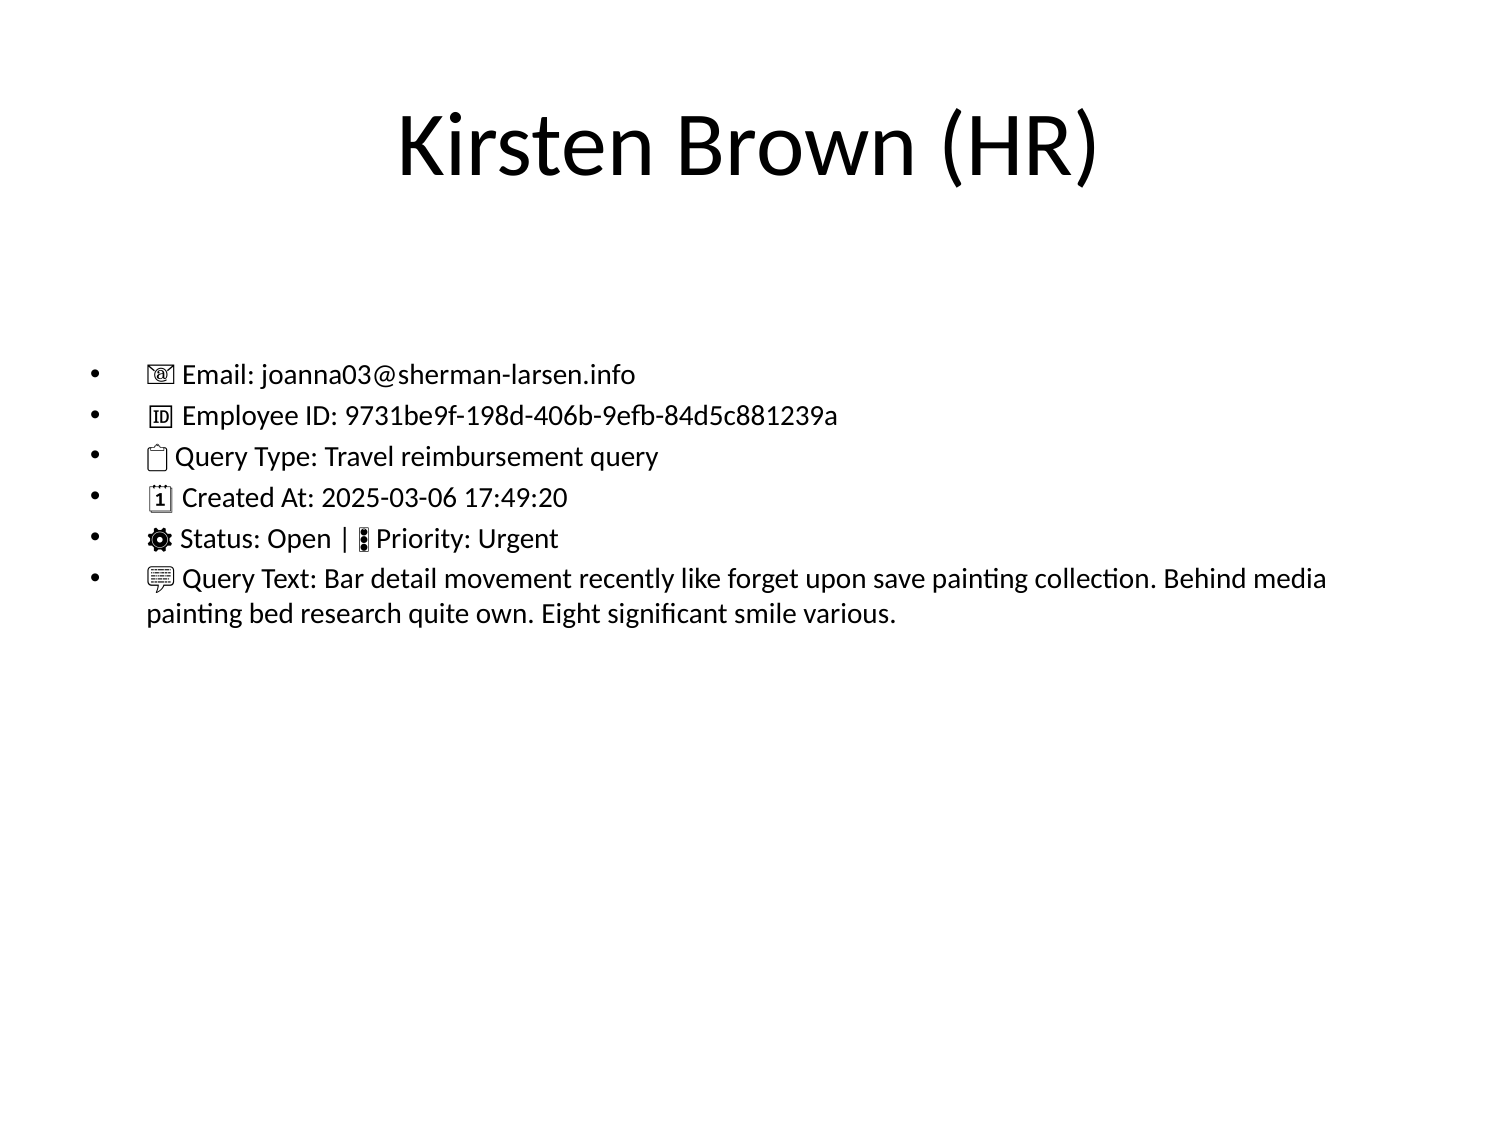

# Kirsten Brown (HR)

📧 Email: joanna03@sherman-larsen.info
🆔 Employee ID: 9731be9f-198d-406b-9efb-84d5c881239a
📋 Query Type: Travel reimbursement query
🗓 Created At: 2025-03-06 17:49:20
⚙ Status: Open | 🚦 Priority: Urgent
💬 Query Text: Bar detail movement recently like forget upon save painting collection. Behind media painting bed research quite own. Eight significant smile various.